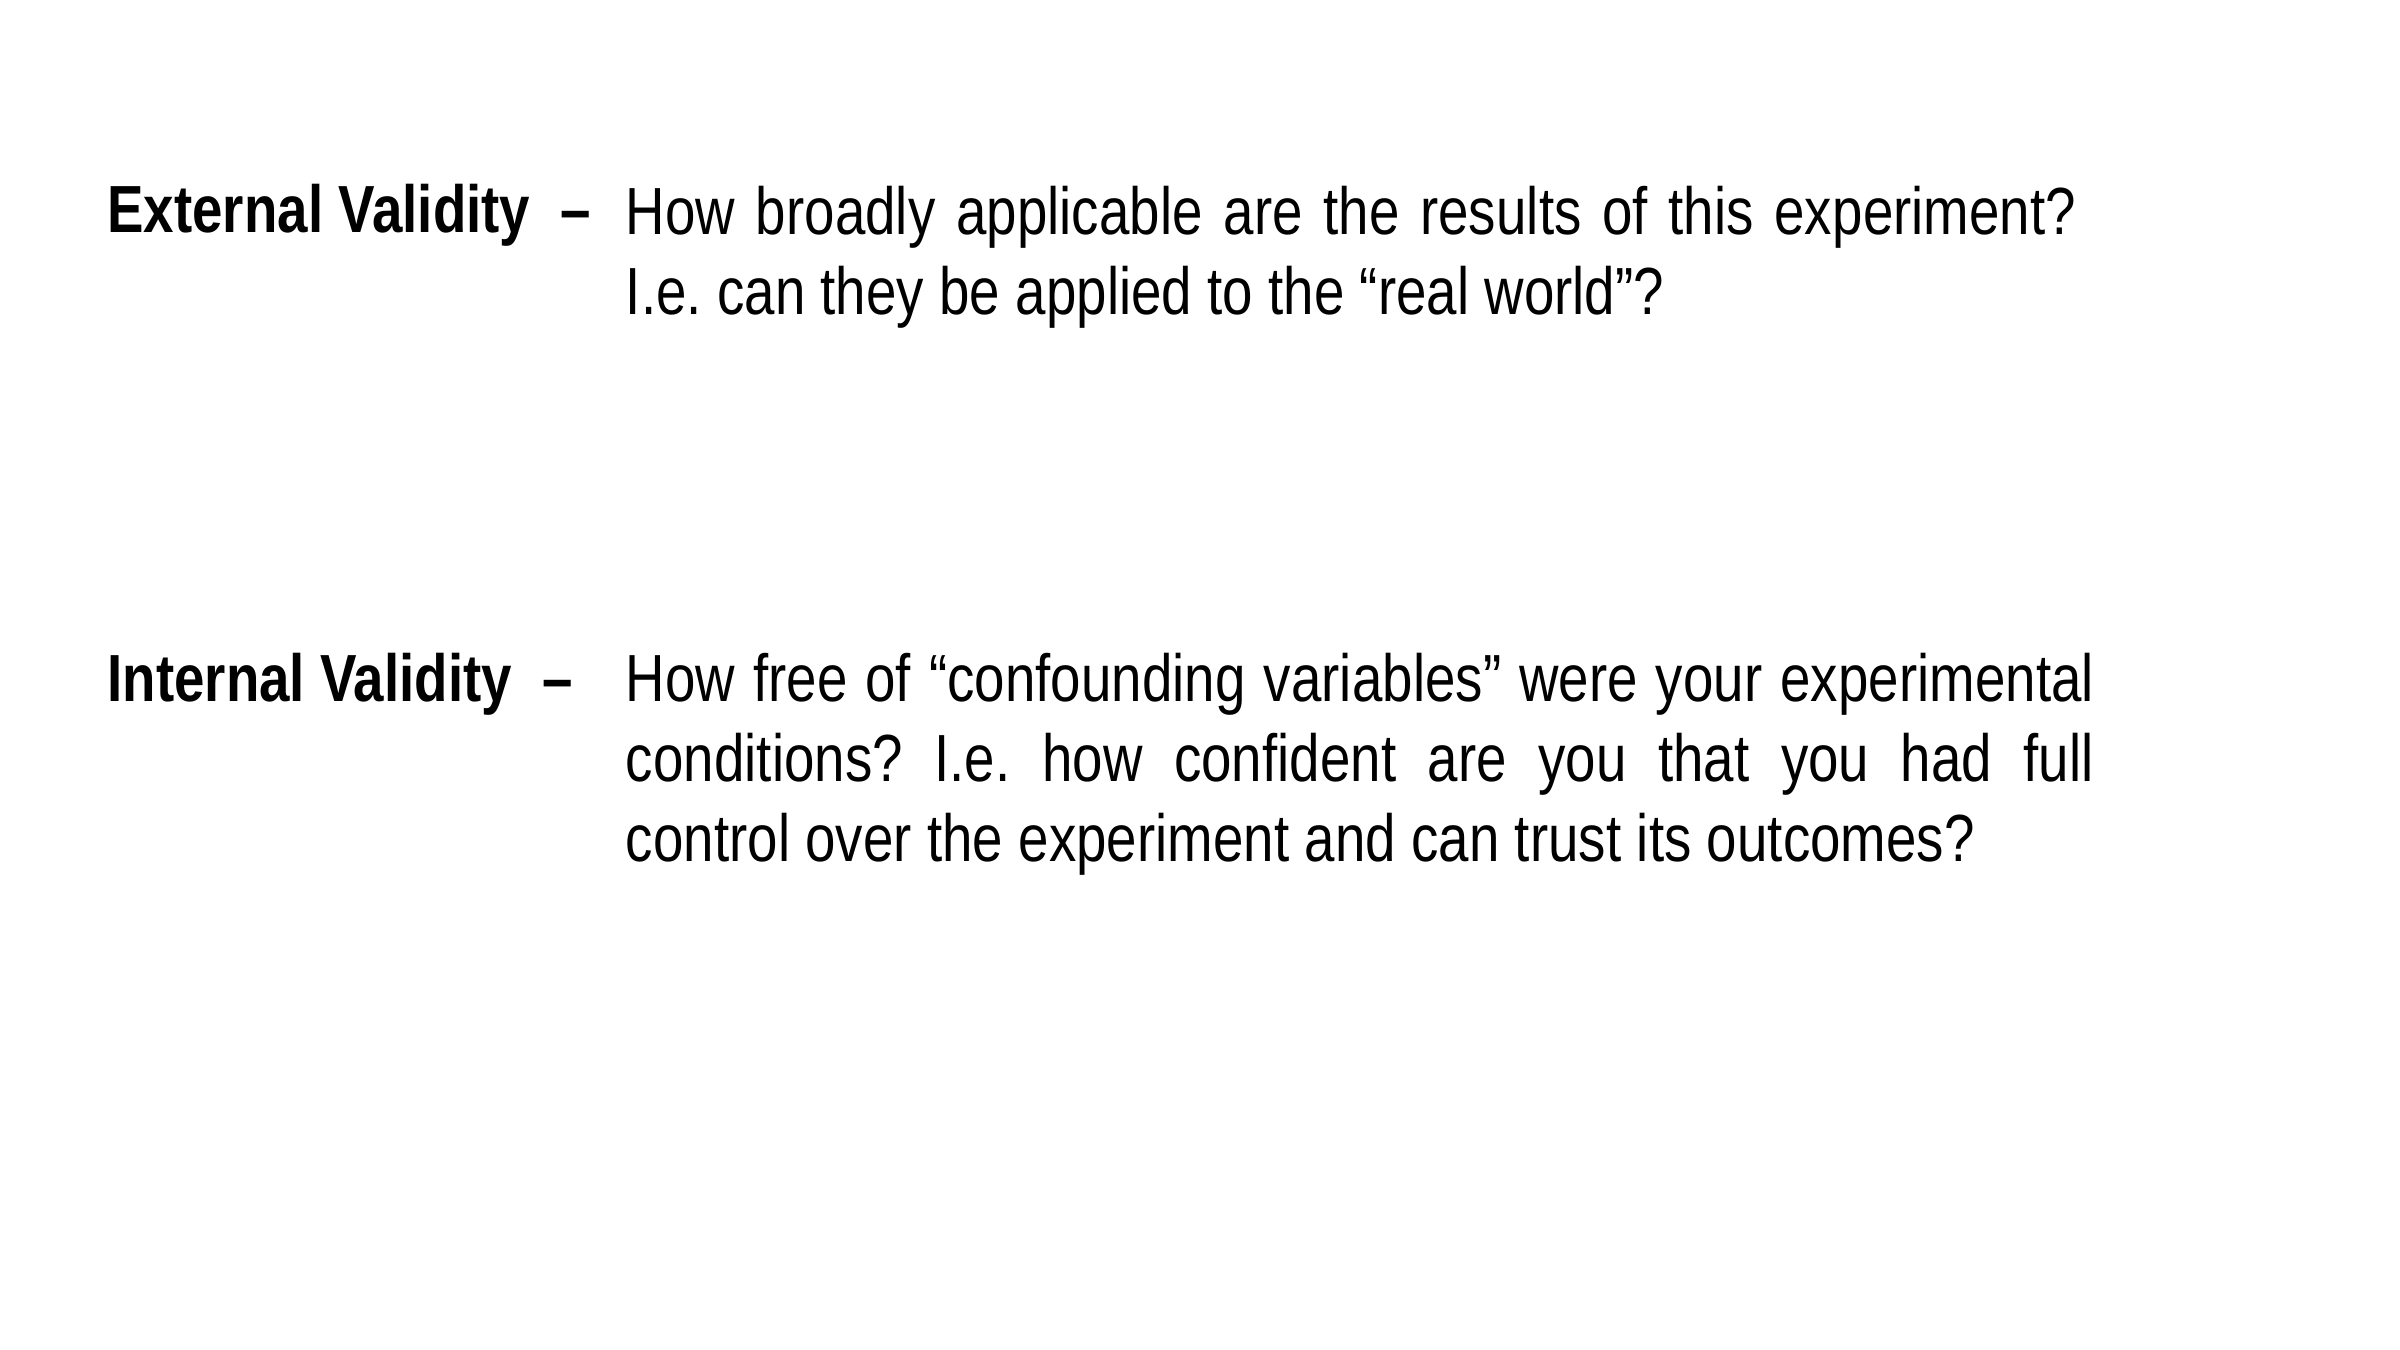

External Validity  –
How broadly applicable are the results of this experiment? I.e. can they be applied to the “real world”?
Internal Validity  –
How free of “confounding variables” were your experimental conditions? I.e. how confident are you that you had full control over the experiment and can trust its outcomes?